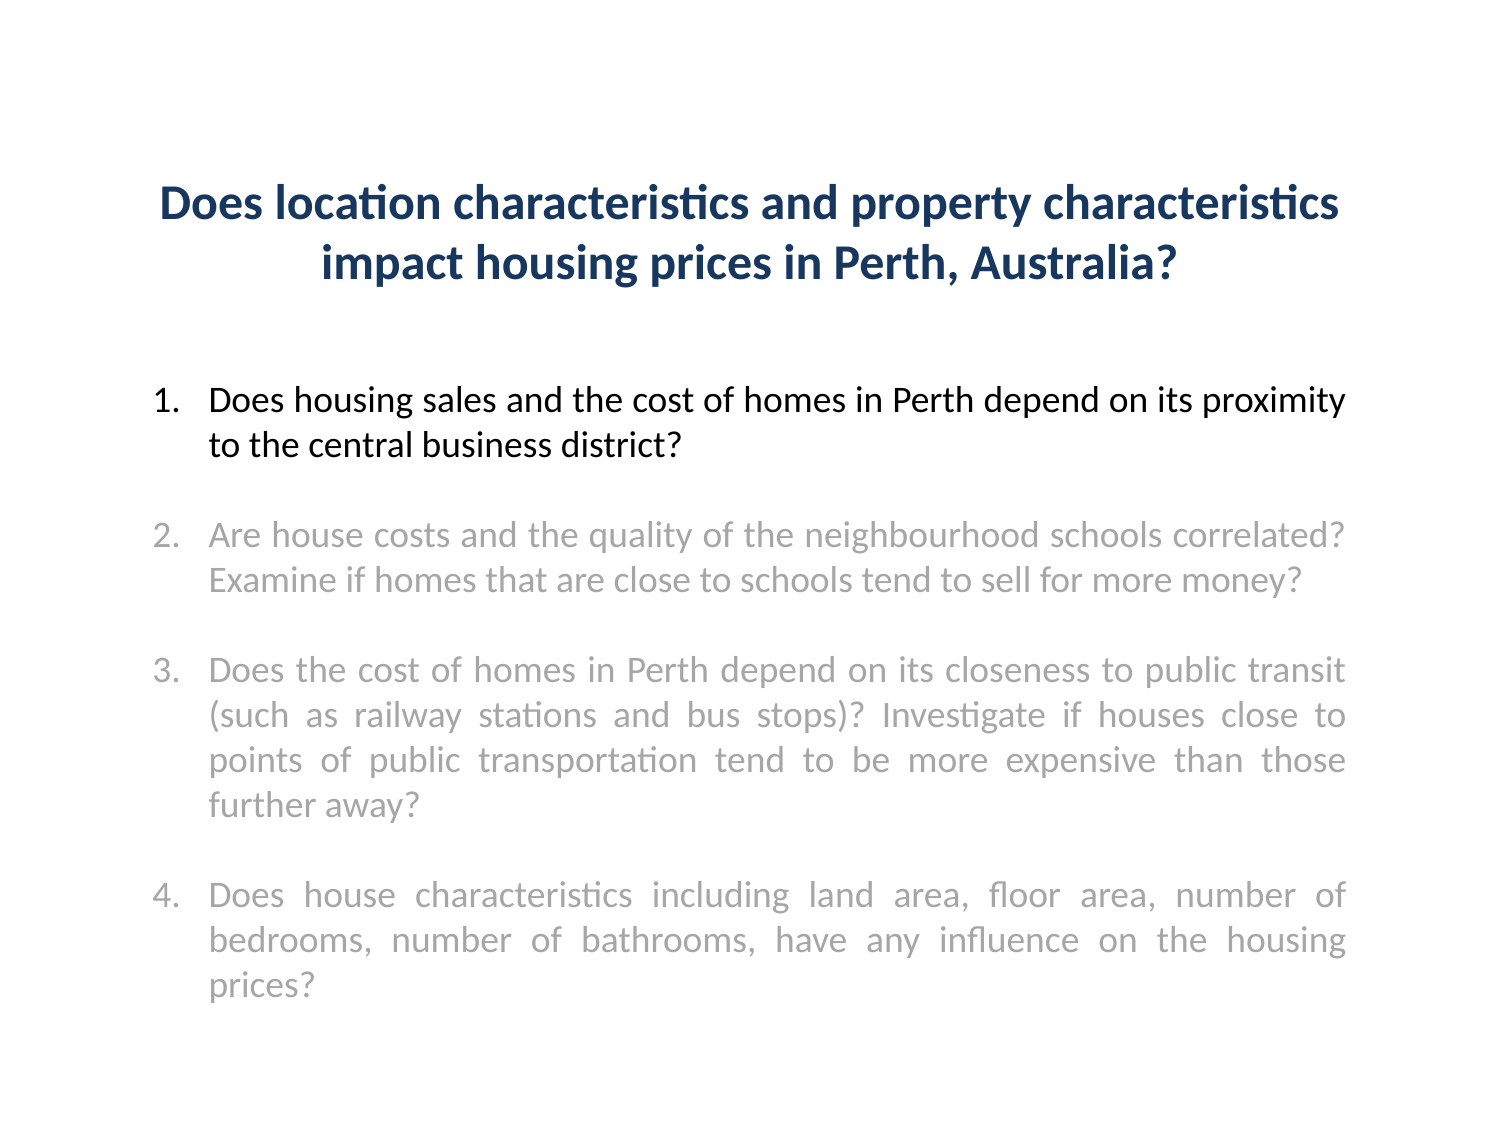

Does location characteristics and property characteristics impact housing prices in Perth, Australia?
Does housing sales and the cost of homes in Perth depend on its proximity to the central business district?

Are house costs and the quality of the neighbourhood schools correlated? Examine if homes that are close to schools tend to sell for more money?

Does the cost of homes in Perth depend on its closeness to public transit (such as railway stations and bus stops)? Investigate if houses close to points of public transportation tend to be more expensive than those further away?

Does house characteristics including land area, floor area, number of bedrooms, number of bathrooms, have any influence on the housing prices?